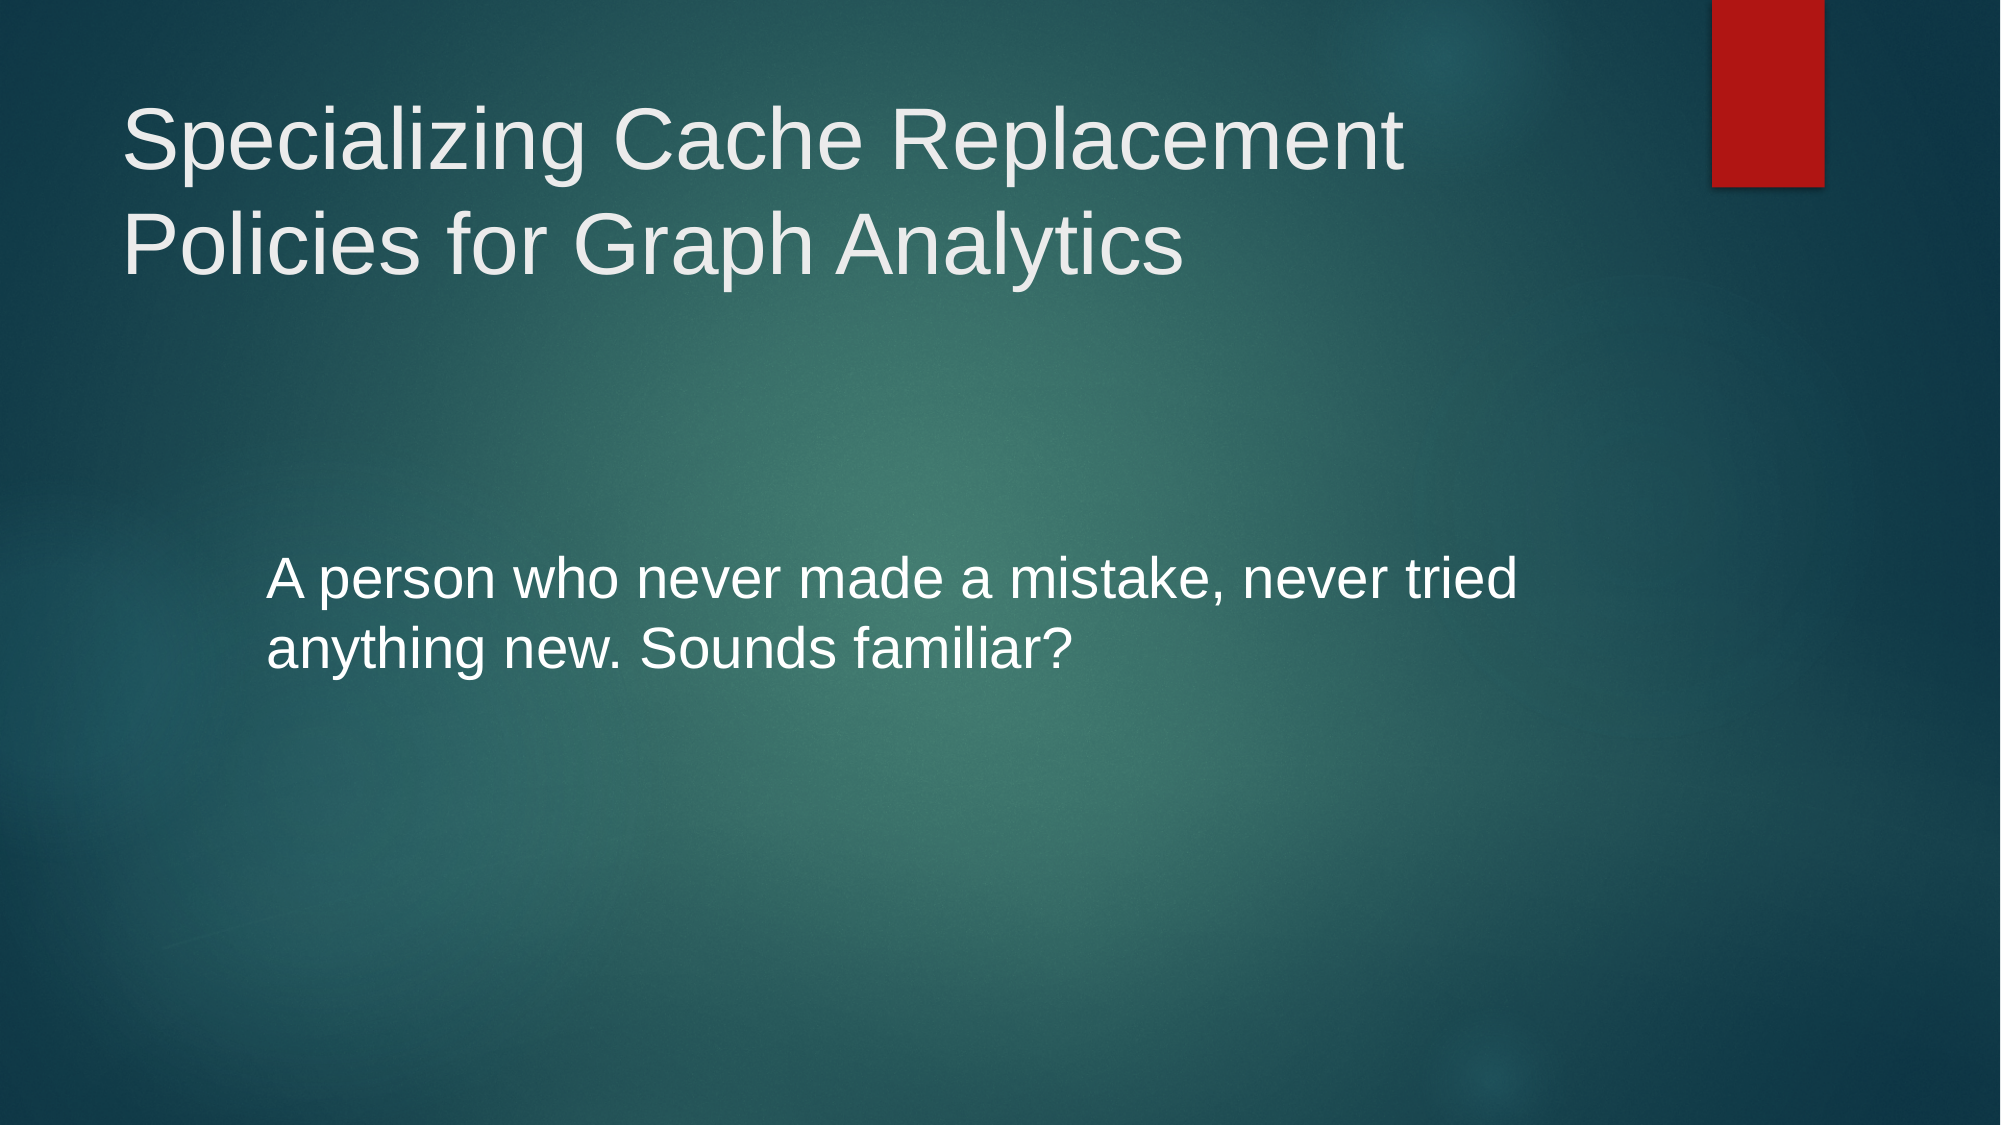

# Specializing Cache Replacement Policies for Graph Analytics
A person who never made a mistake, never tried anything new. Sounds familiar?